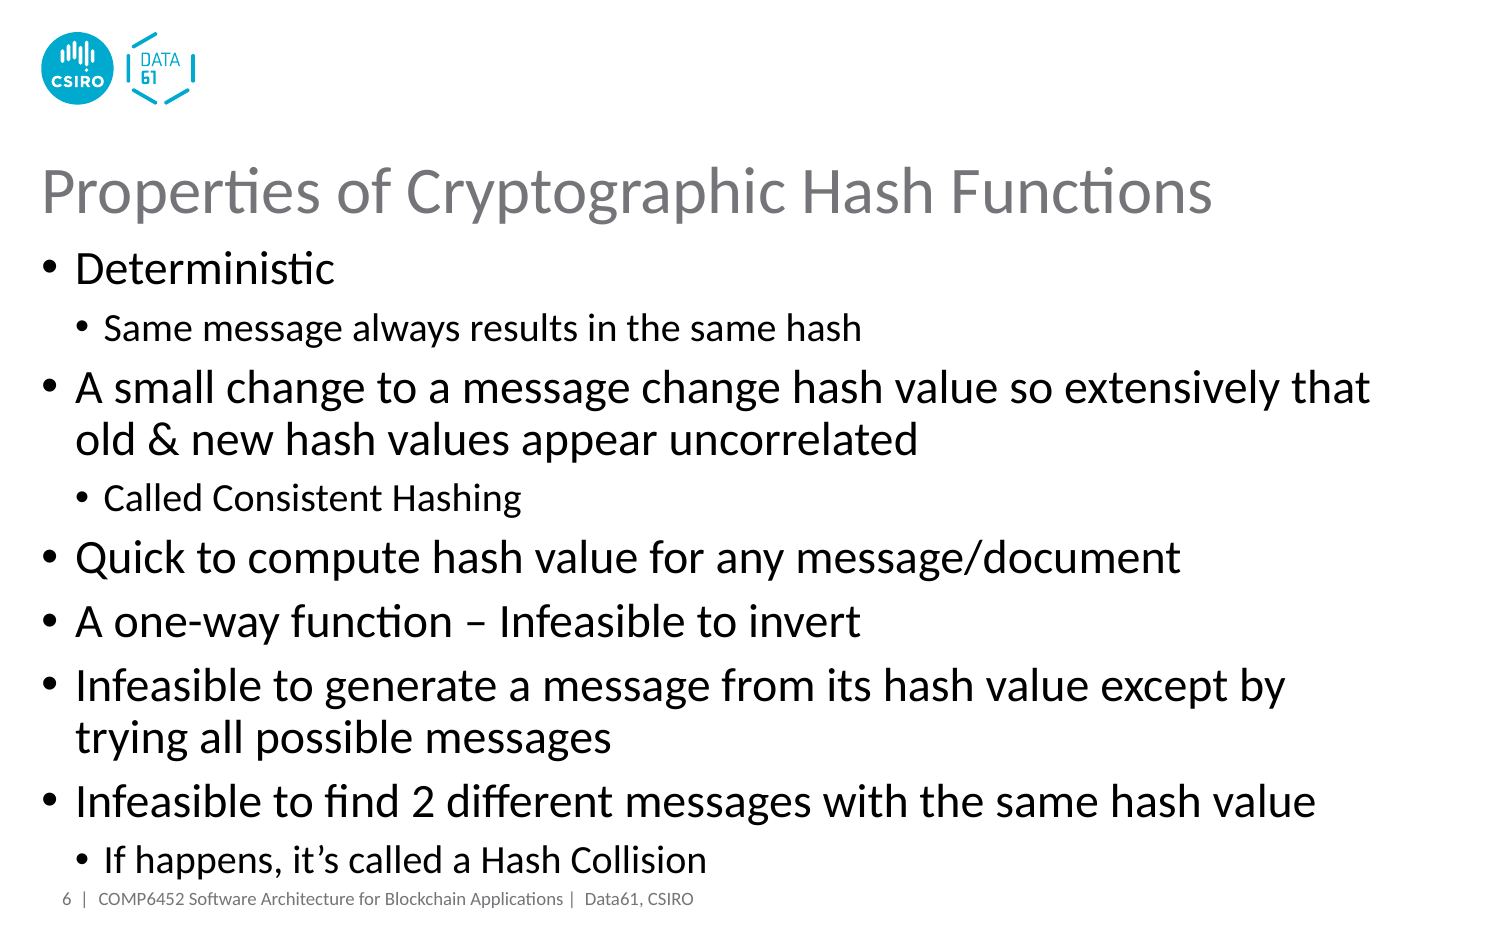

# Properties of Cryptographic Hash Functions
Deterministic
Same message always results in the same hash
A small change to a message change hash value so extensively that old & new hash values appear uncorrelated
Called Consistent Hashing
Quick to compute hash value for any message/document
A one-way function – Infeasible to invert
Infeasible to generate a message from its hash value except by trying all possible messages
Infeasible to find 2 different messages with the same hash value
If happens, it’s called a Hash Collision
6  |
COMP6452 Software Architecture for Blockchain Applications |  Data61, CSIRO